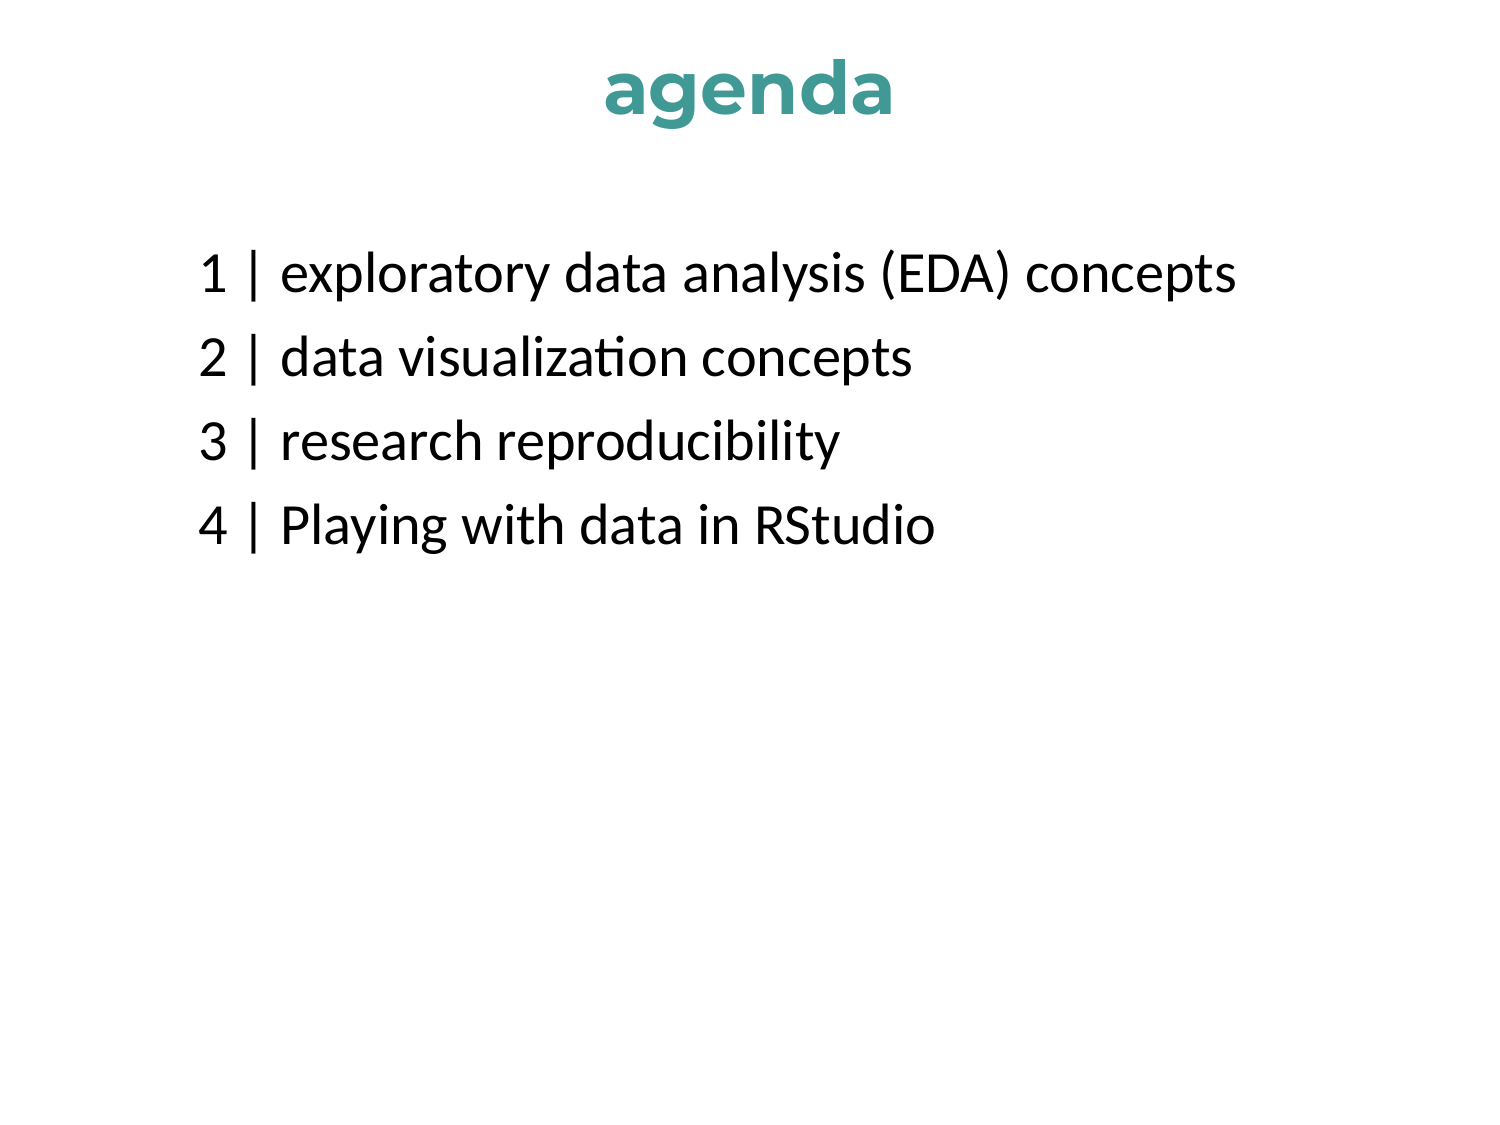

agenda
1 | exploratory data analysis (EDA) concepts
2 | data visualization concepts
3 | research reproducibility
4 | Playing with data in RStudio